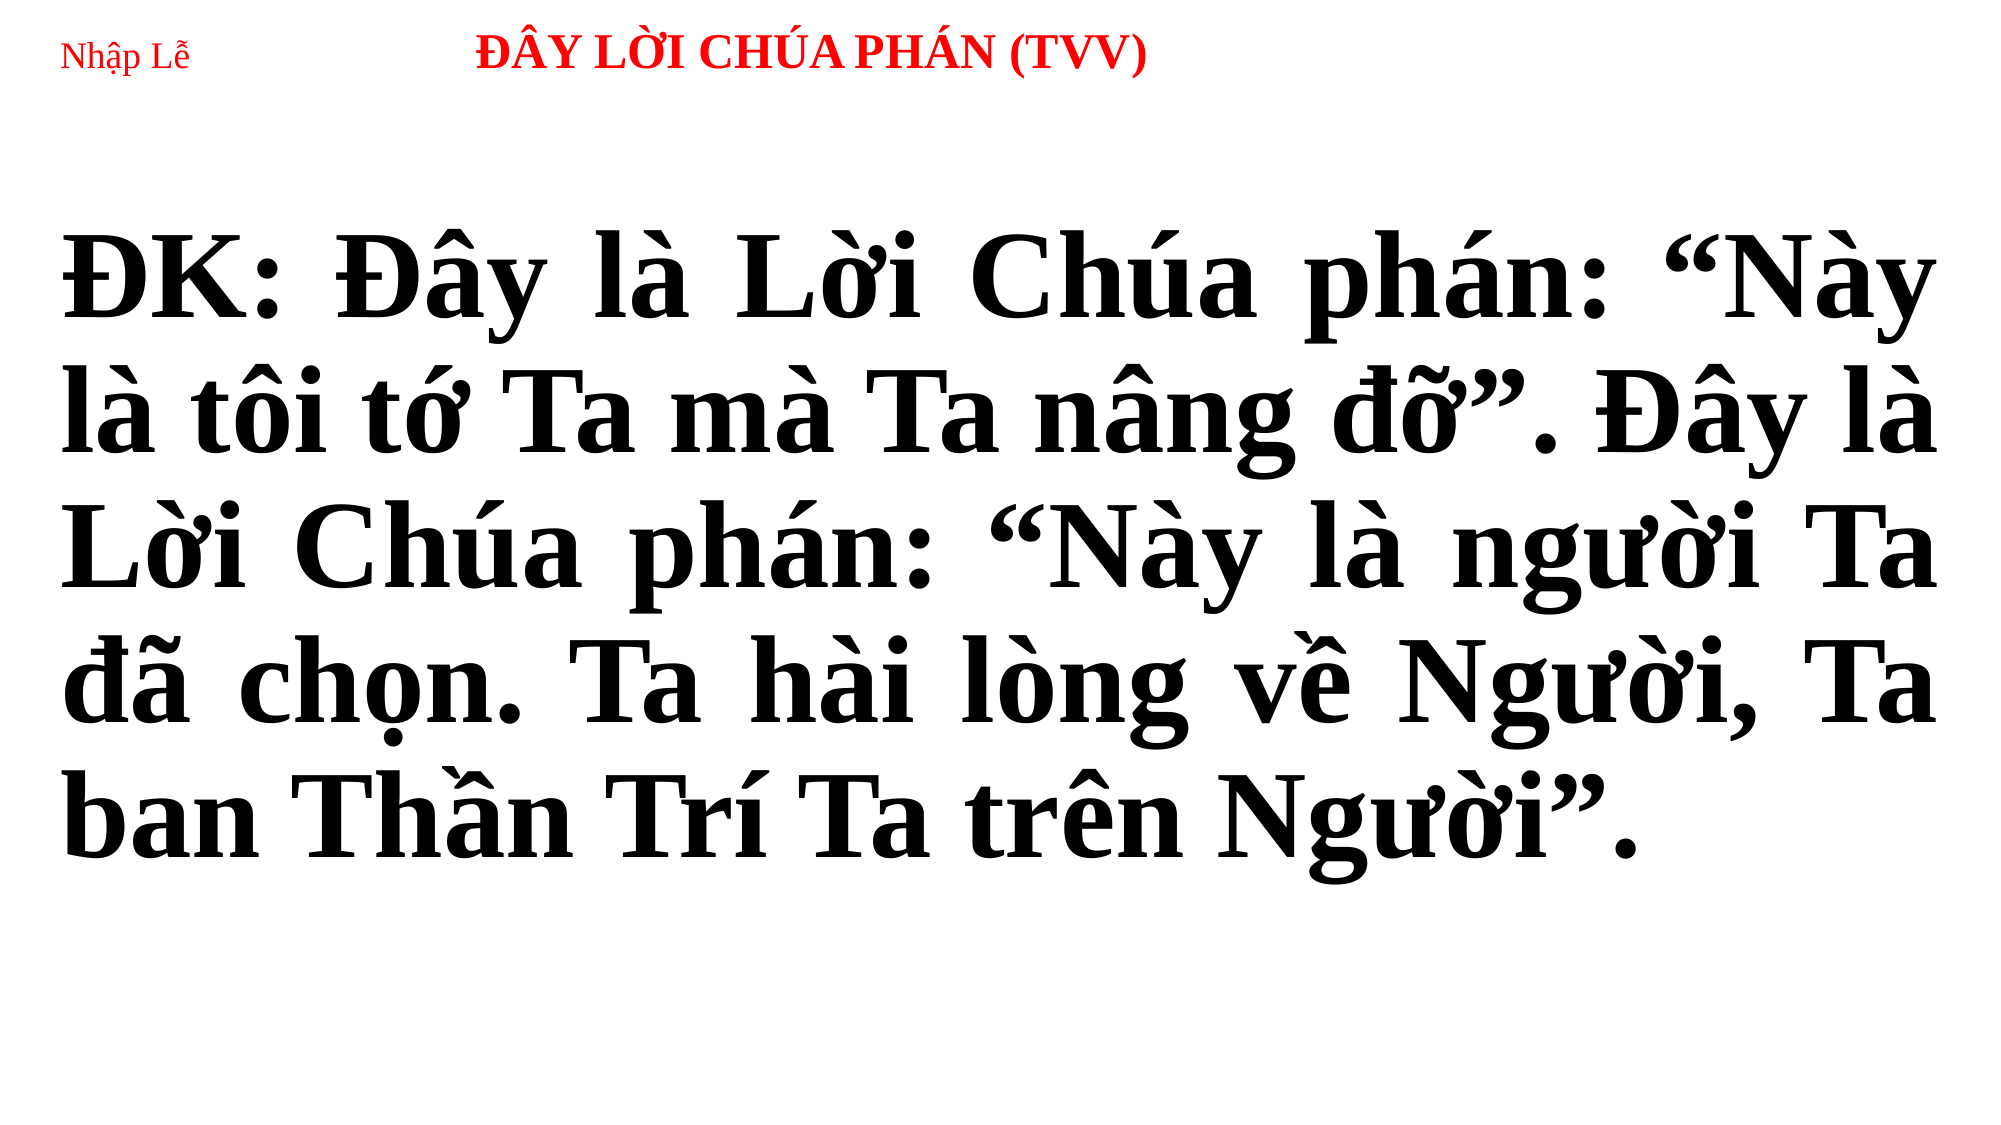

# Nhập Lễ                              ĐÂY LỜI CHÚA PHÁN (TVV)
ĐK: Đây là Lời Chúa phán: “Này là tôi tớ Ta mà Ta nâng đỡ”. Đây là Lời Chúa phán: “Này là người Ta đã chọn. Ta hài lòng về Người, Ta ban Thần Trí Ta trên Người”.